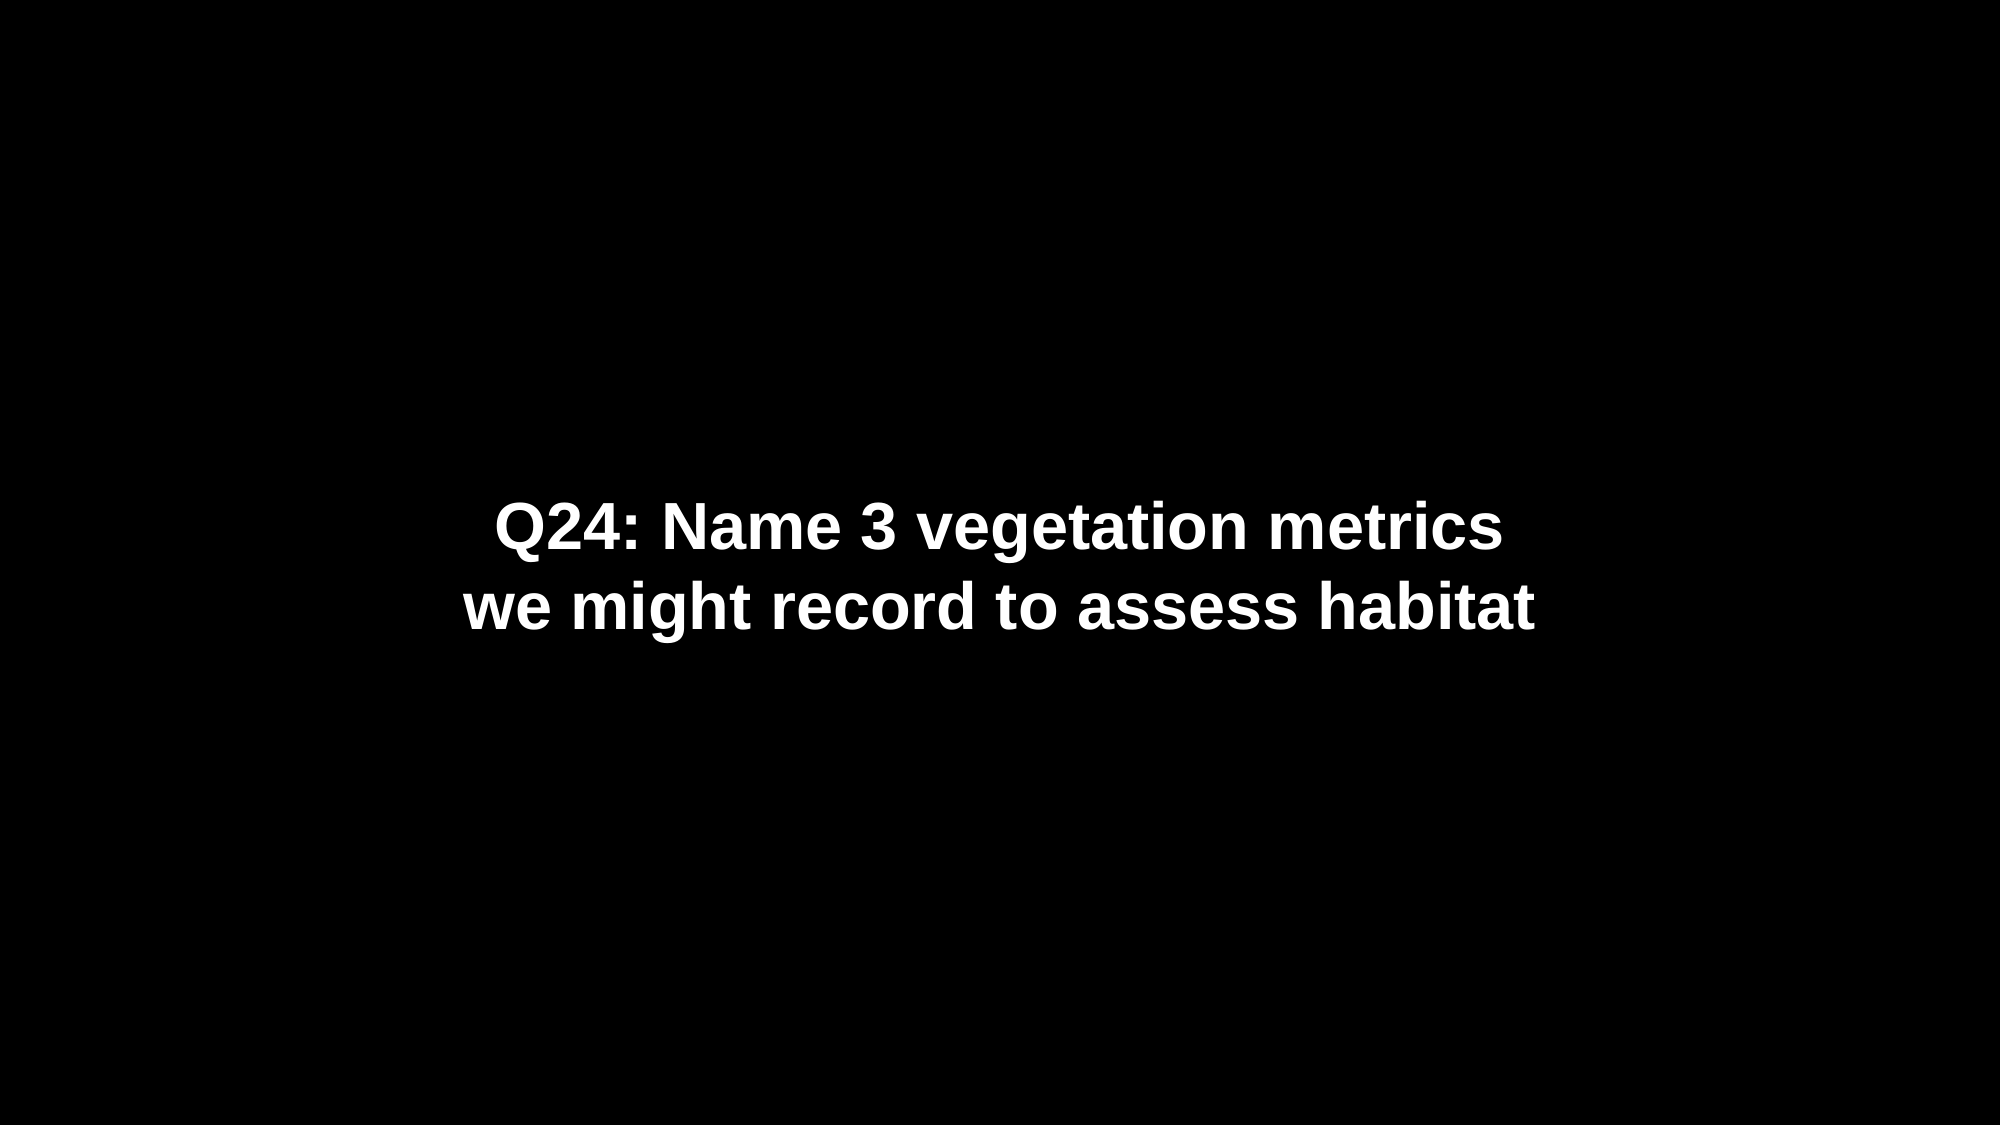

Q24: Name 3 vegetation metrics
we might record to assess habitat